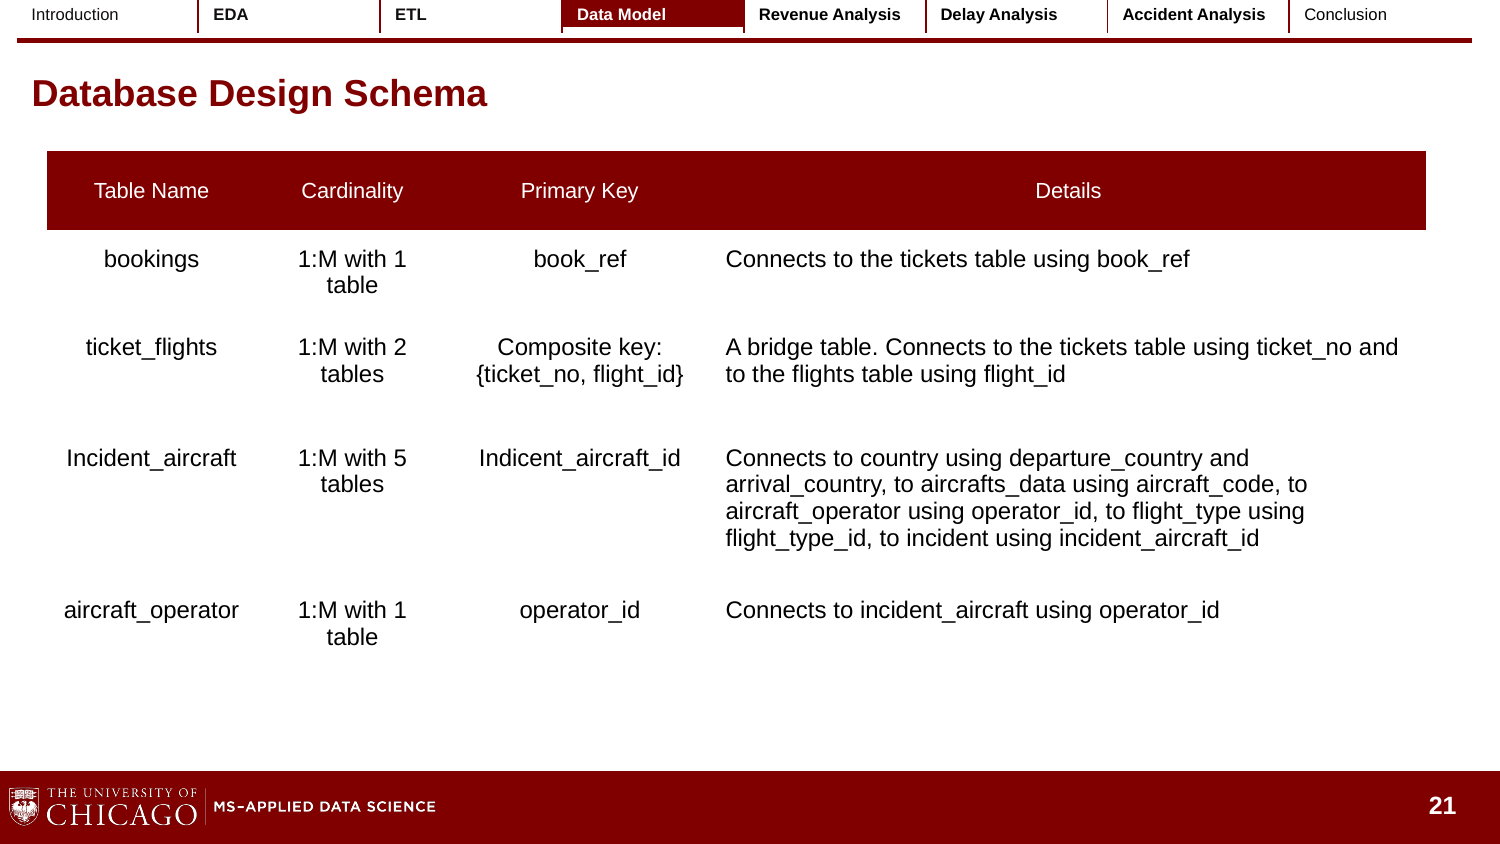

| Introduction | EDA | ETL | Data Model | Revenue Analysis | Delay Analysis | Accident Analysis | Conclusion |
| --- | --- | --- | --- | --- | --- | --- | --- |

# Database Design Schema
| Table Name | Cardinality | Primary Key | Details |
| --- | --- | --- | --- |
| bookings | 1:M with 1 table | book\_ref | Connects to the tickets table using book\_ref |
| ticket\_flights | 1:M with 2 tables | Composite key: {ticket\_no, flight\_id} | A bridge table. Connects to the tickets table using ticket\_no and to the flights table using flight\_id |
| Incident\_aircraft | 1:M with 5 tables | Indicent\_aircraft\_id | Connects to country using departure\_country and arrival\_country, to aircrafts\_data using aircraft\_code, to aircraft\_operator using operator\_id, to flight\_type using flight\_type\_id, to incident using incident\_aircraft\_id |
| aircraft\_operator | 1:M with 1 table | operator\_id | Connects to incident\_aircraft using operator\_id |
21